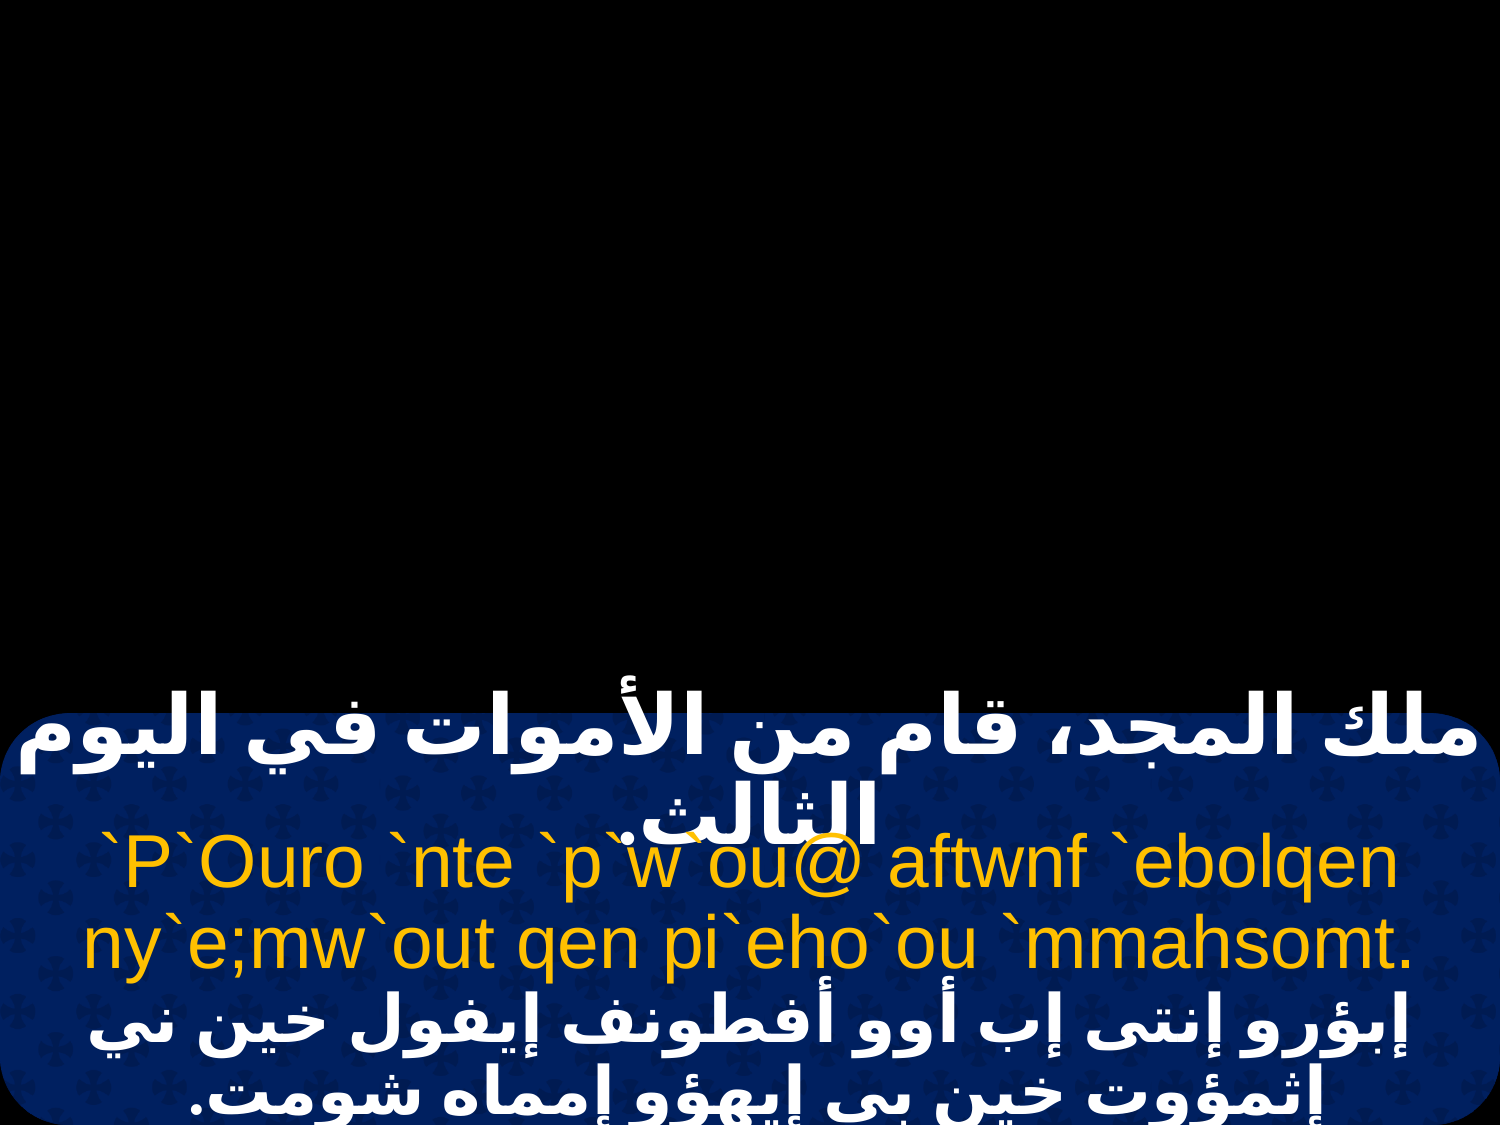

# القيامة
ملك المجد، قام من الأموات في اليوم الثالث.
`P`Ouro `nte `p`w`ou@ aftwnf `ebolqen ny`e;mw`out qen pi`eho`ou `mmahsomt.
إبؤرو إنتى إب أوو أفطونف إيفول خين ني إثمؤوت خين بي إيهؤو إمماه شومت.